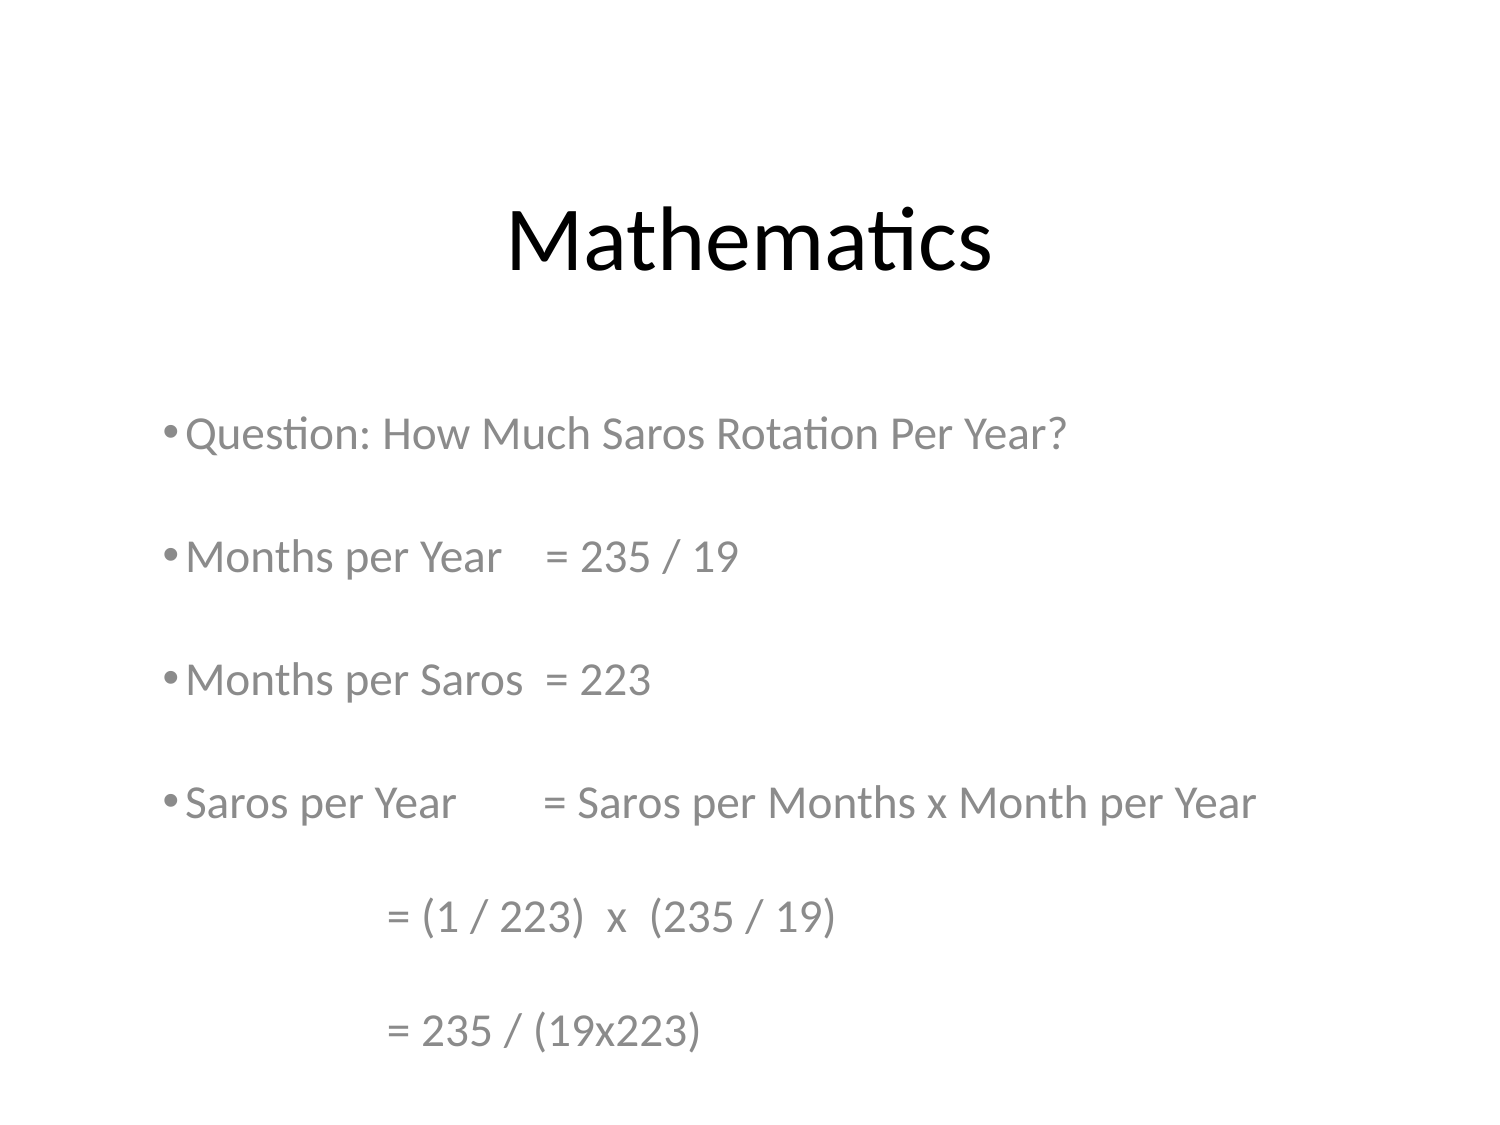

# Mathematics
 Question: How Much Saros Rotation Per Year?
 Months per Year    = 235 / 19
 Months per Saros  = 223
 Saros per Year        = Saros per Months x Month per Year
		           = (1 / 223)  x  (235 / 19)
		           = 235 / (19x223)